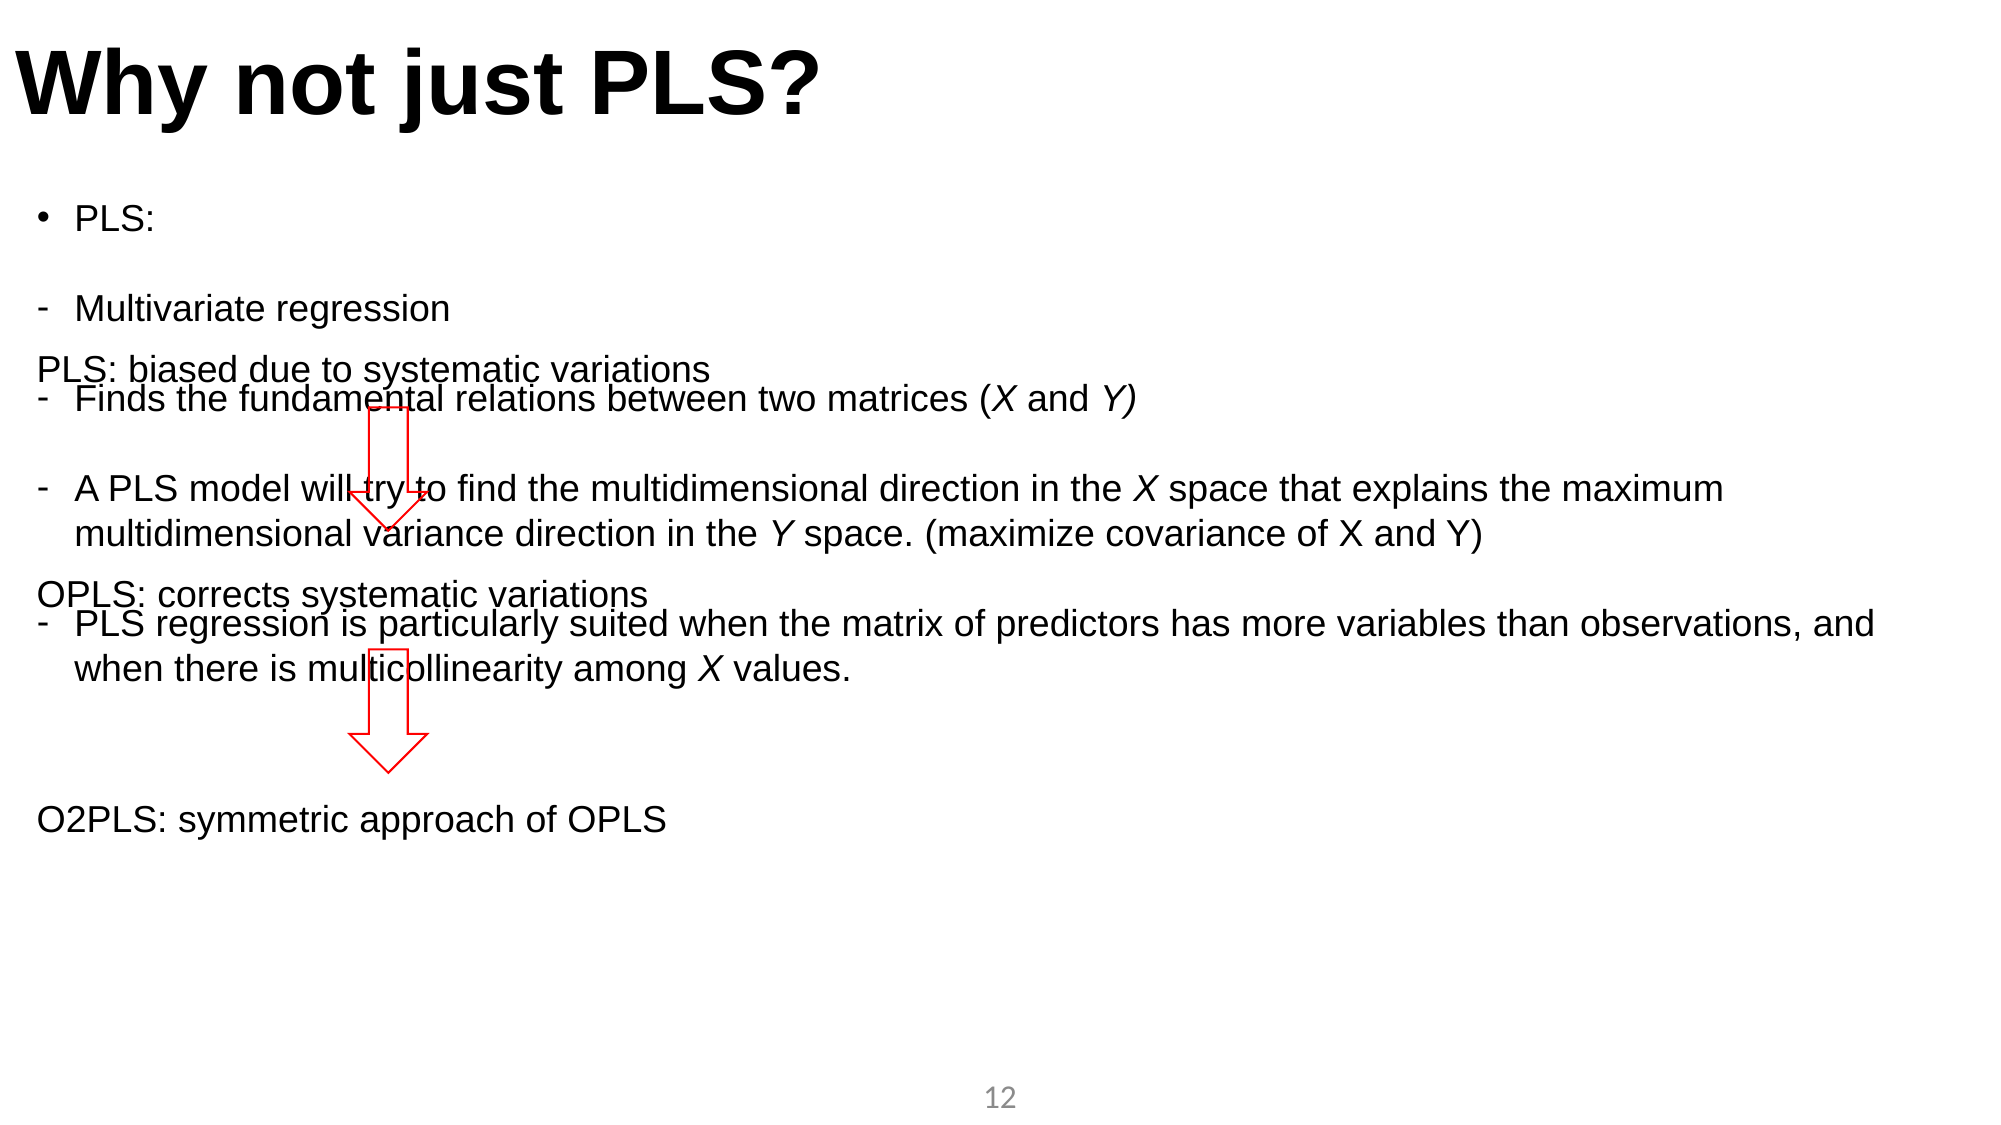

# Why not just PLS?
PLS:

Multivariate regression

Finds the fundamental relations between two matrices (X and Y)

A PLS model will try to find the multidimensional direction in the X space that explains the maximum multidimensional variance direction in the Y space. (maximize covariance of X and Y)

PLS regression is particularly suited when the matrix of predictors has more variables than observations, and when there is multicollinearity among X values.

PLS: biased due to systematic variations

OPLS: corrects systematic variations

O2PLS: symmetric approach of OPLS

12